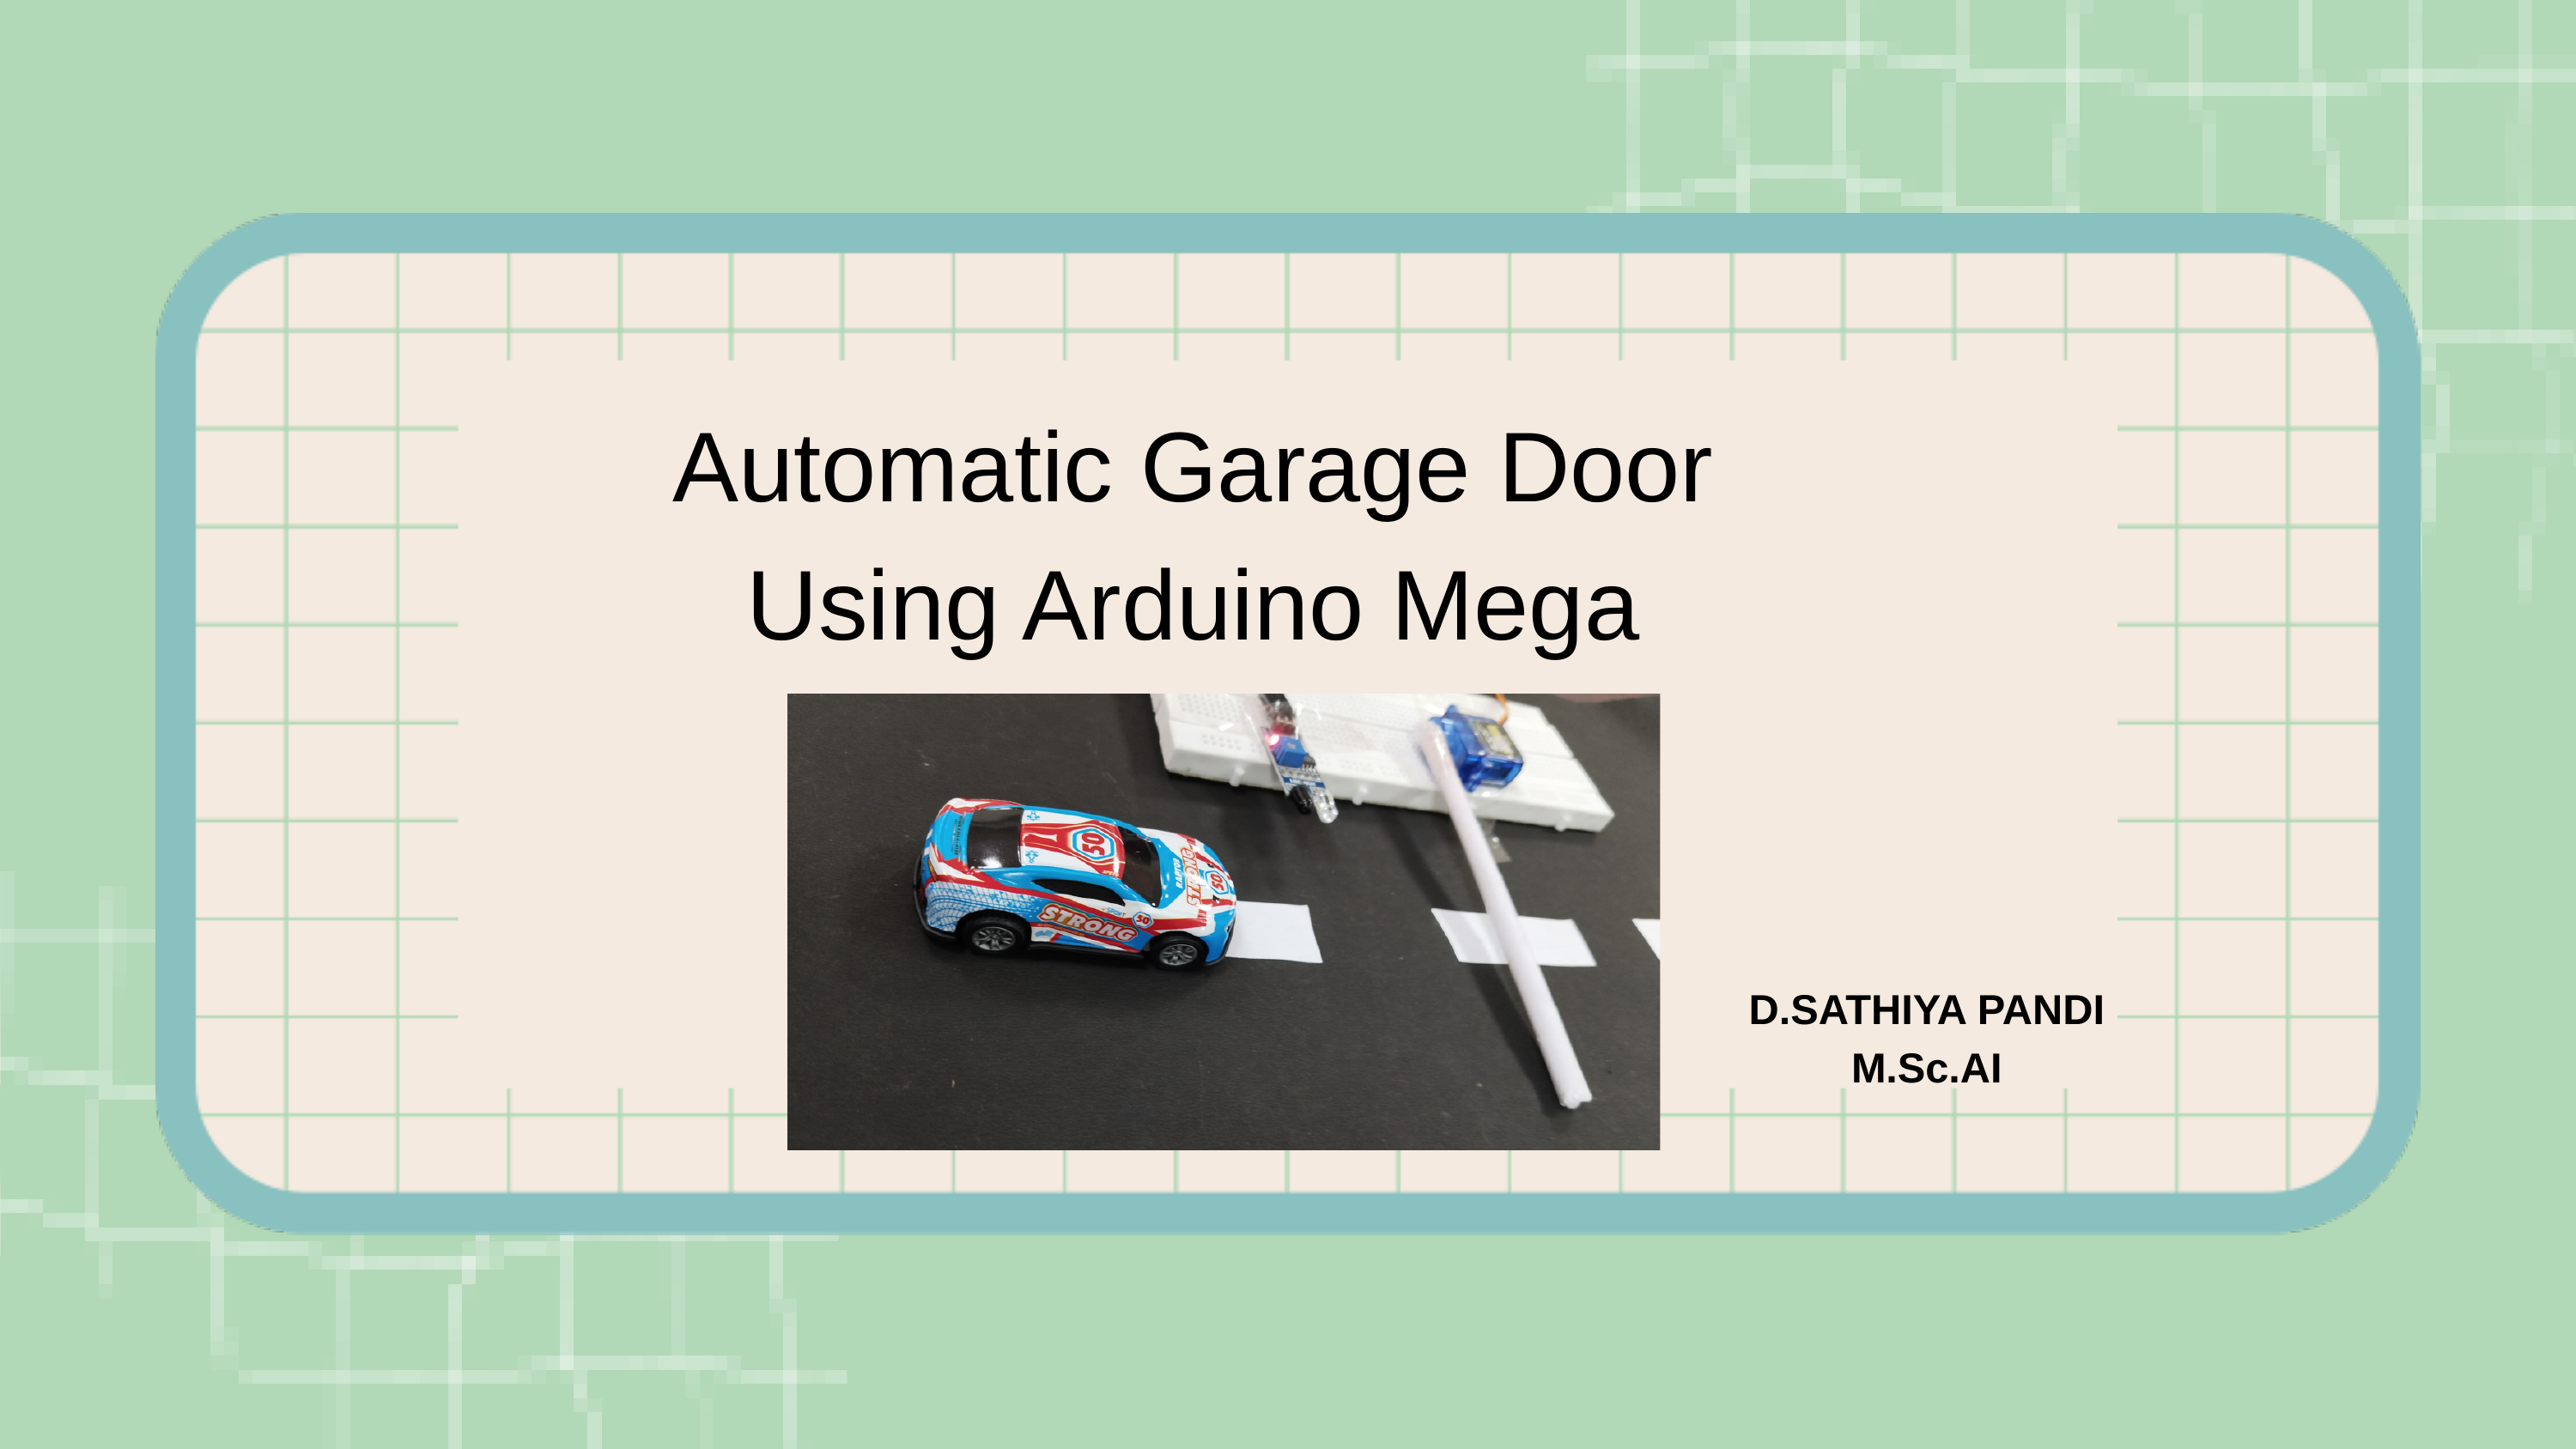

Automatic Garage Door Using Arduino Mega

D.SATHIYA PANDI
M.Sc.AI